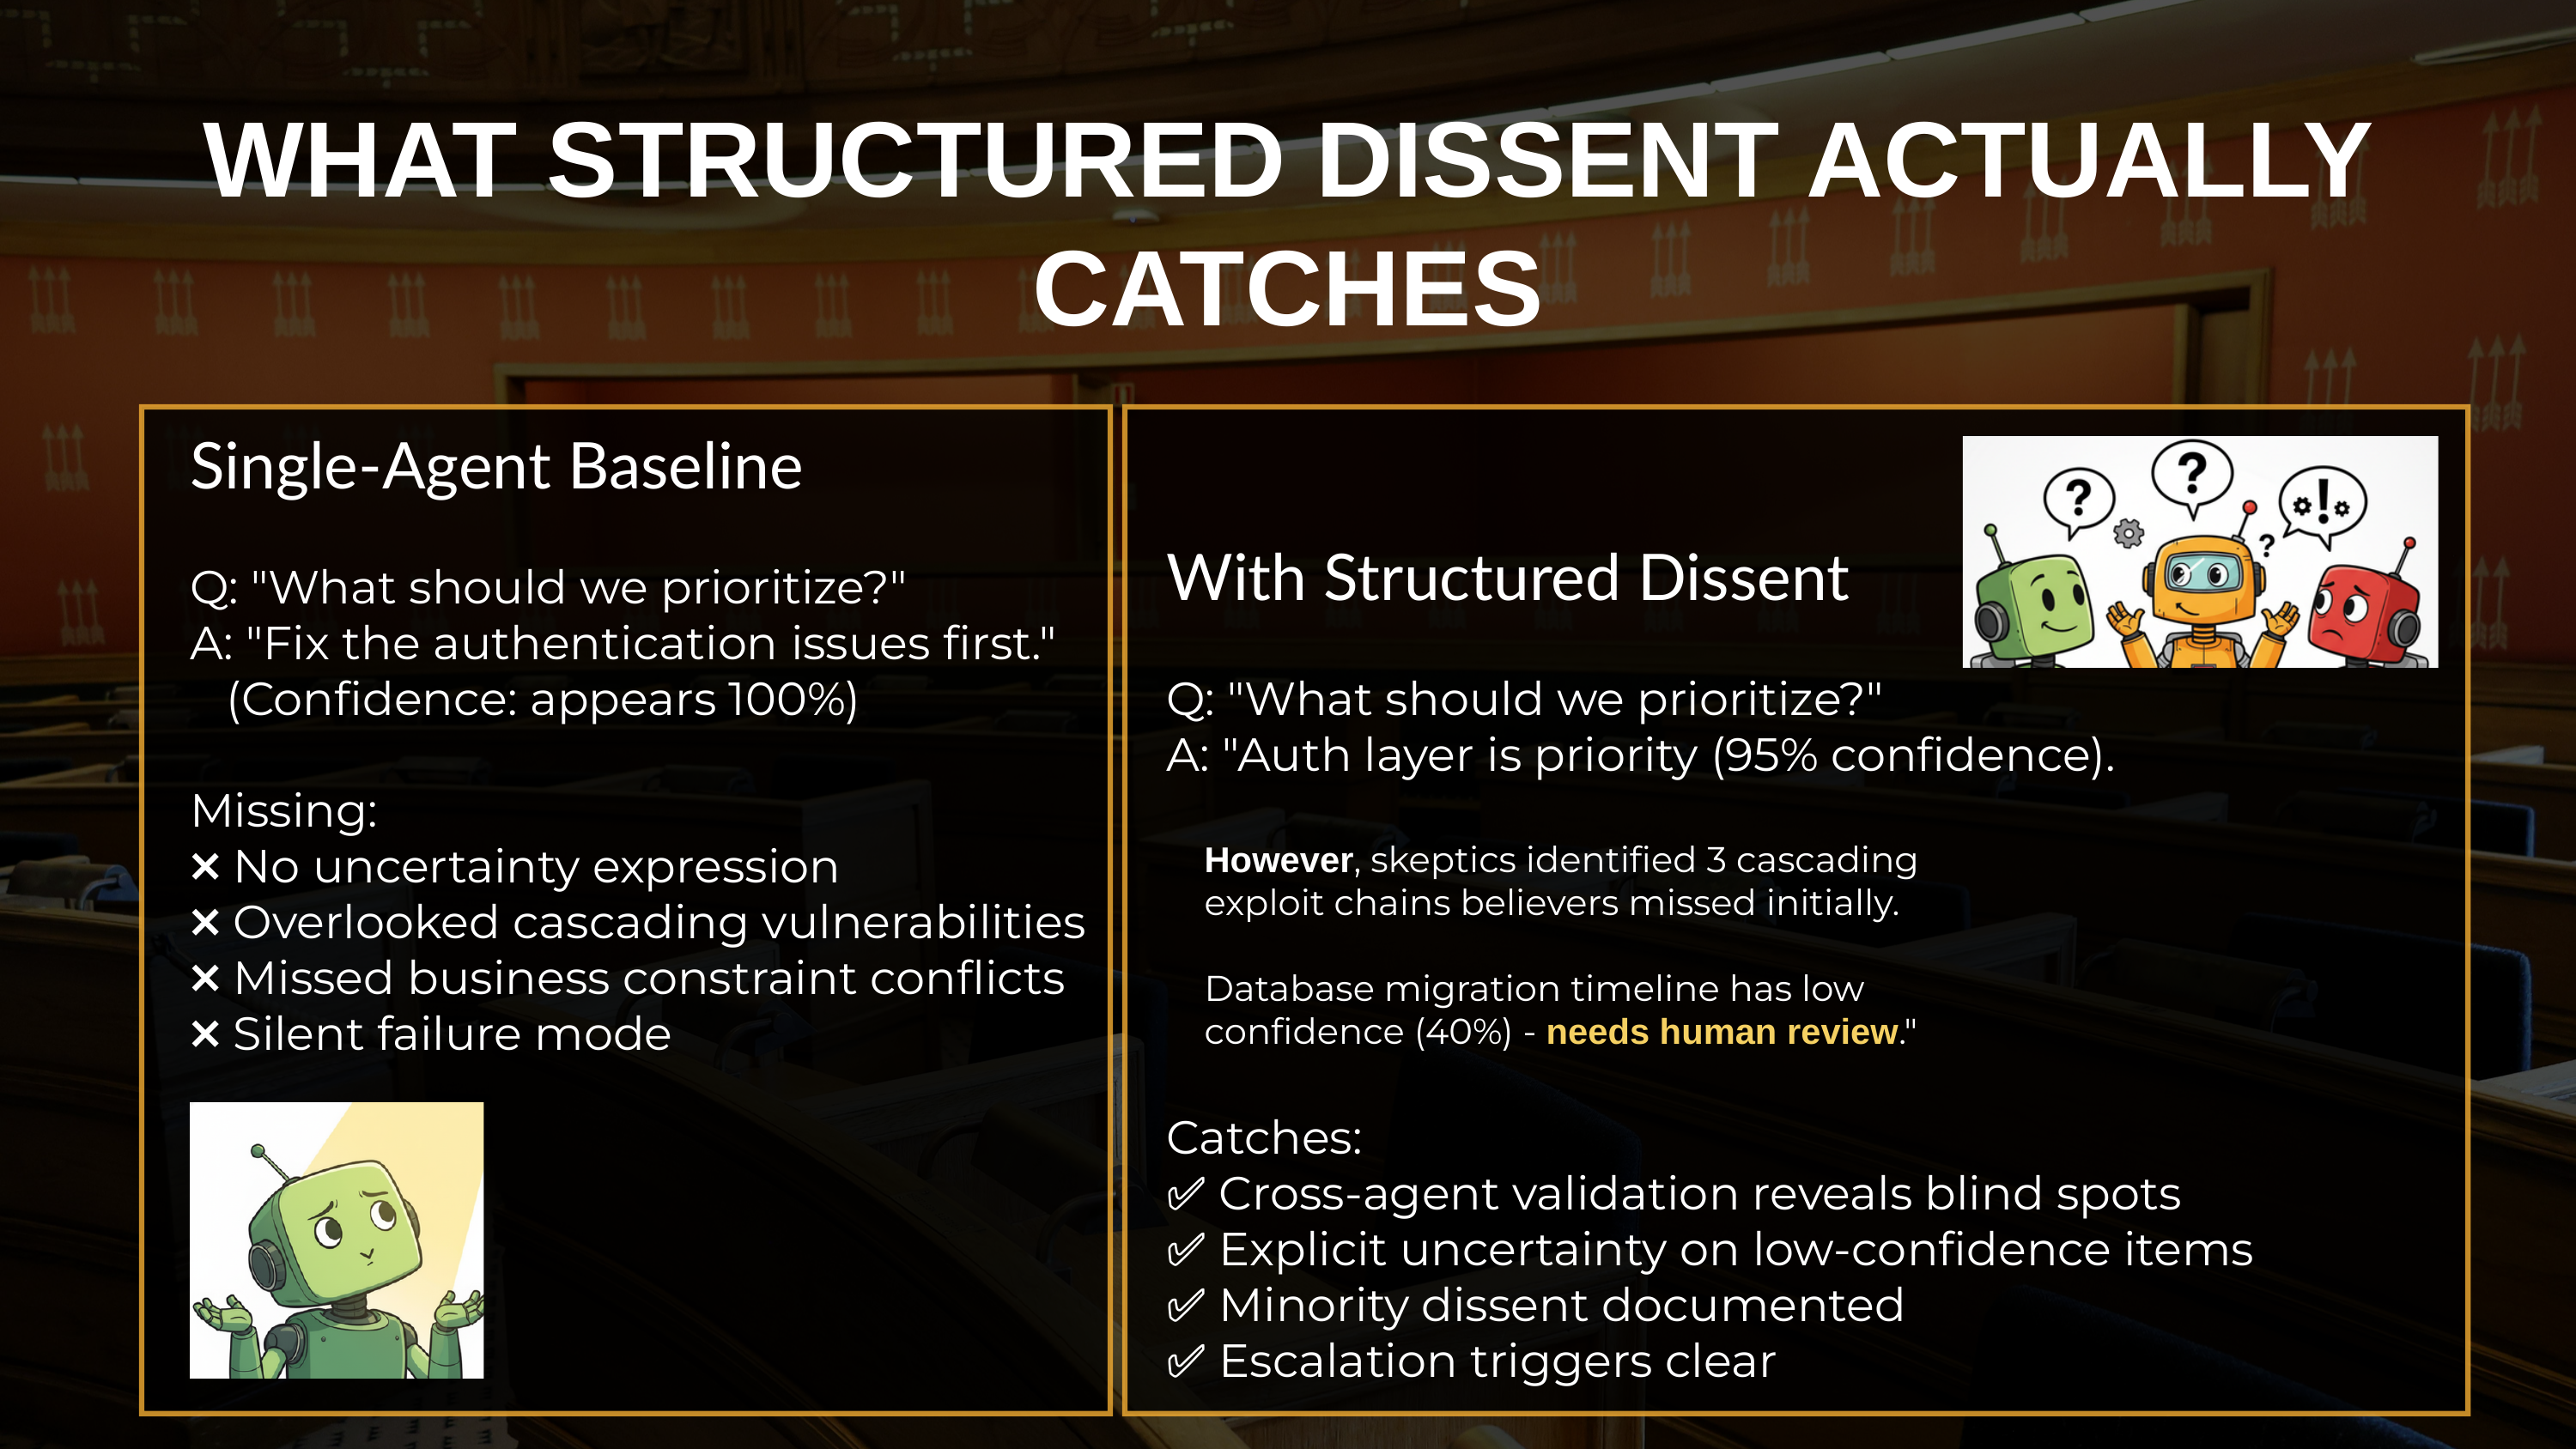

WHAT STRUCTURED DISSENT ACTUALLY CATCHES

Single-Agent Baseline

Q: "What should we prioritize?"
A: "Fix the authentication issues first."
   (Confidence: appears 100%)

Missing:
❌ No uncertainty expression
❌ Overlooked cascading vulnerabilities
❌ Missed business constraint conflicts
❌ Silent failure mode

With Structured Dissent

Q: "What should we prioritize?"
A: "Auth layer is priority (95% confidence).

    However, skeptics identified 3 cascading
    exploit chains believers missed initially.

    Database migration timeline has low
    confidence (40%) - needs human review."

Catches:
✅ Cross-agent validation reveals blind spots
✅ Explicit uncertainty on low-confidence items
✅ Minority dissent documented
✅ Escalation triggers clear